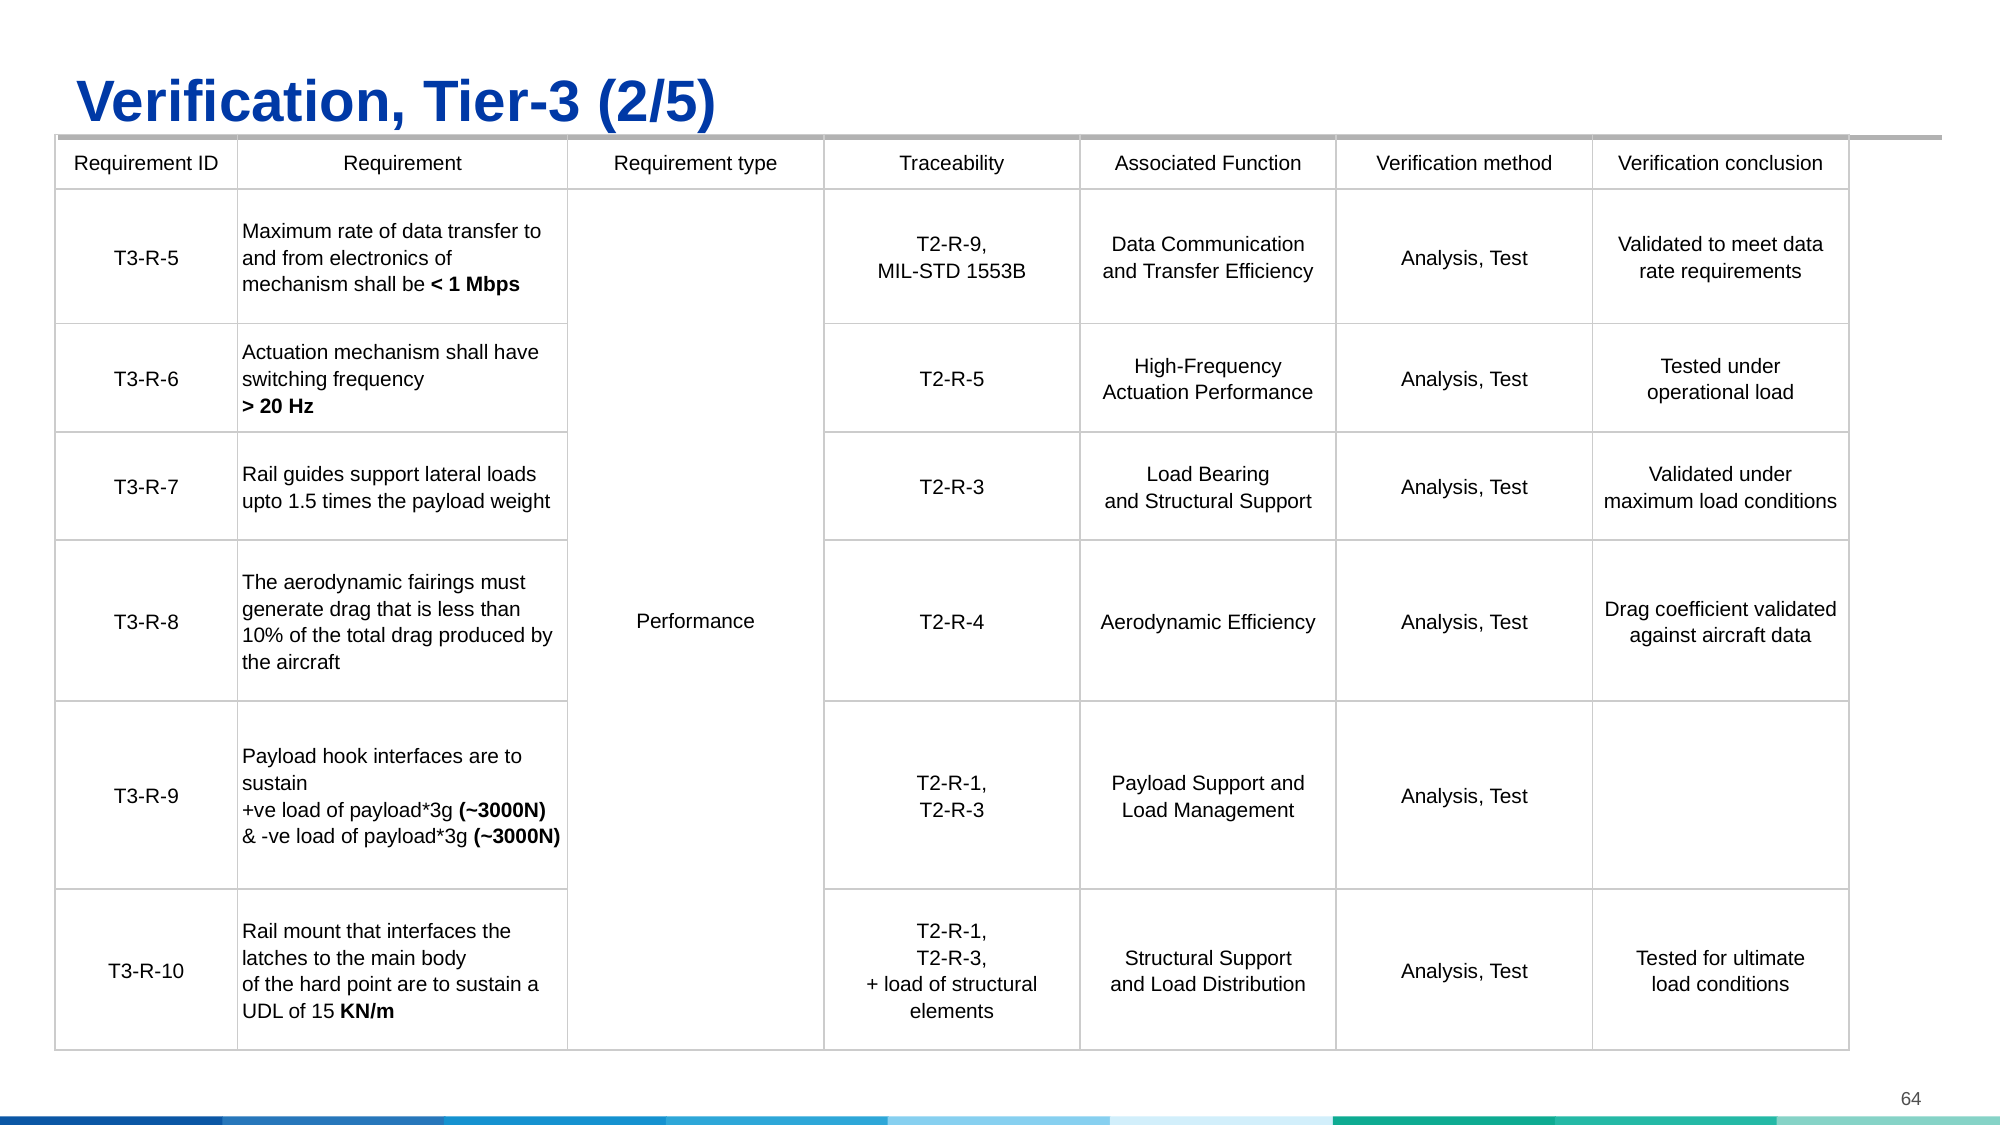

# Verification, Tier-3 (2/5)
| Requirement ID | Requirement | Requirement type | Traceability | Associated Function | Verification method | Verification conclusion |
| --- | --- | --- | --- | --- | --- | --- |
| T3-R-5 | Maximum rate of data transfer to and from electronics of mechanism shall be < 1 Mbps | Performance | T2-R-9, MIL-STD 1553B | Data Communication and Transfer Efficiency | Analysis, Test | Validated to meet data rate requirements |
| T3-R-6 | Actuation mechanism shall have switching frequency > 20 Hz |  | T2-R-5 | High-Frequency Actuation Performance | Analysis, Test | Tested under operational load |
| T3-R-7 | Rail guides support lateral loads upto 1.5 times the payload weight |  | T2-R-3 | Load Bearing and Structural Support | Analysis, Test | Validated under maximum load conditions |
| T3-R-8 | The aerodynamic fairings must generate drag that is less than 10% of the total drag produced by the aircraft |  | T2-R-4 | Aerodynamic Efficiency | Analysis, Test | Drag coefficient validated against aircraft data |
| T3-R-9 | Payload hook interfaces are to sustain +ve load of payload\*3g (~3000N) & -ve load of payload\*3g (~3000N) |  | T2-R-1, T2-R-3 | Payload Support and Load Management | Analysis, Test |  |
| T3-R-10 | Rail mount that interfaces the latches to the main body of the hard point are to sustain a UDL of 15 KN/m |  | T2-R-1, T2-R-3, + load of structural elements | Structural Support and Load Distribution | Analysis, Test | Tested for ultimate load conditions |
64